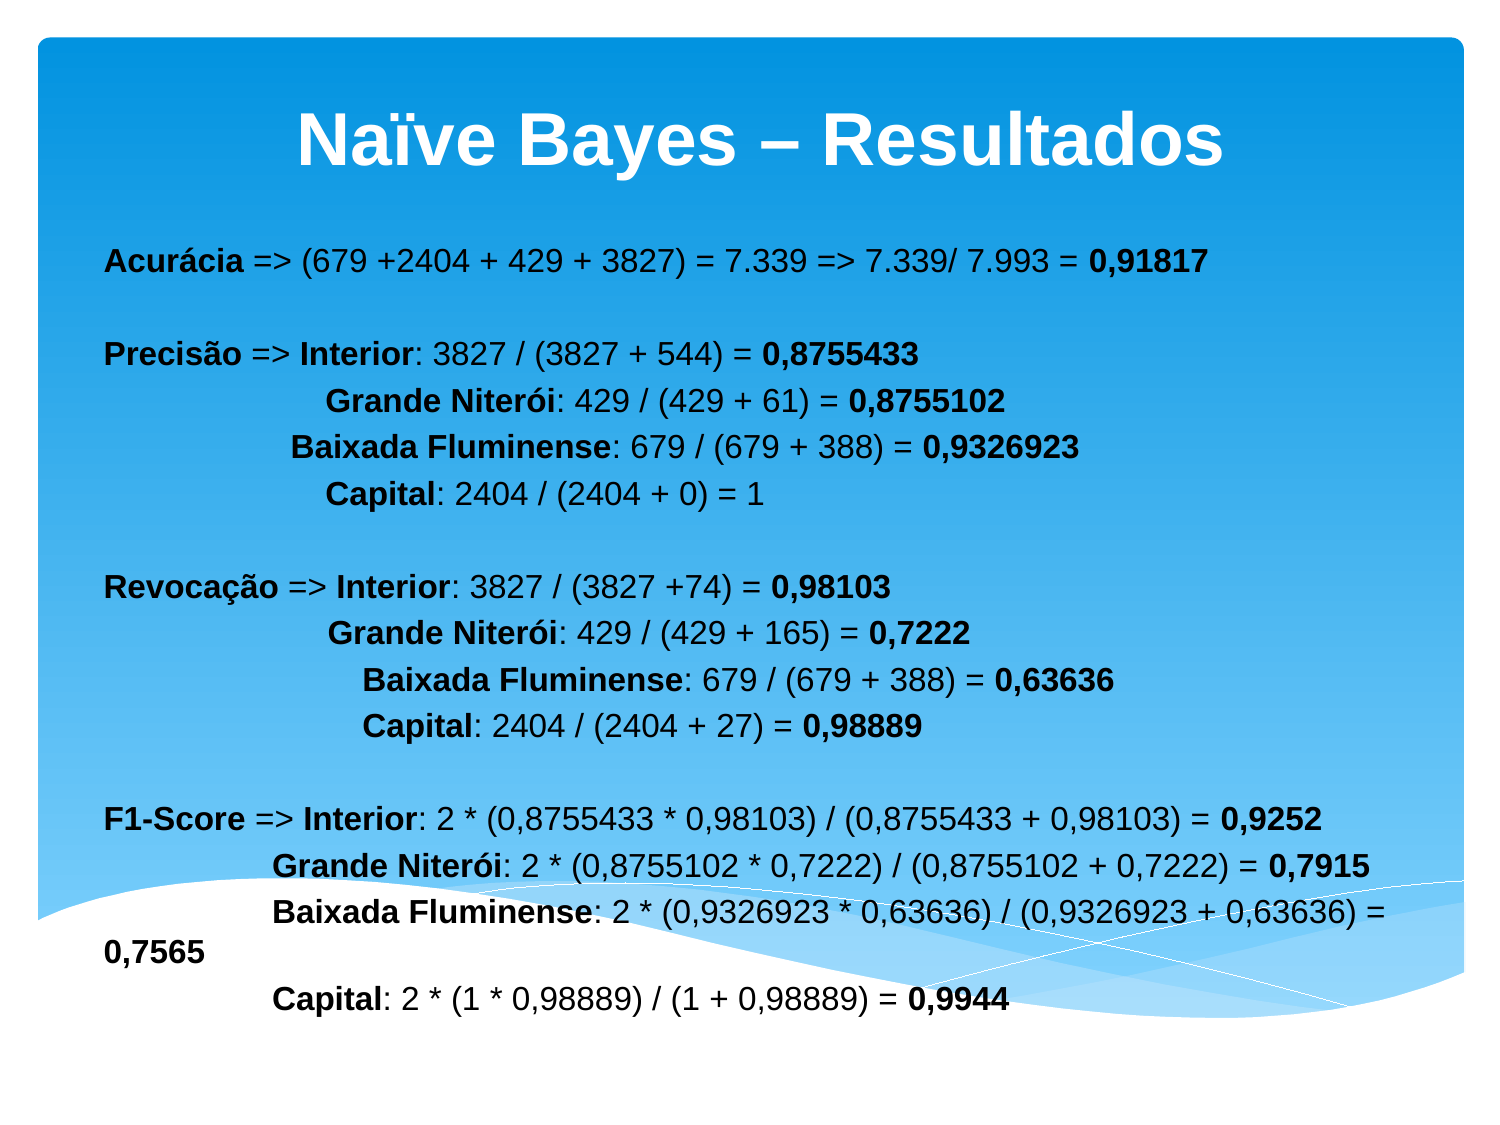

# Naïve Bayes – Resultados
Acurácia => (679 +2404 + 429 + 3827) = 7.339 => 7.339/ 7.993 = 0,91817

Precisão => Interior: 3827 / (3827 + 544) = 0,8755433
                        Grande Niterói: 429 / (429 + 61) = 0,8755102
	    Baixada Fluminense: 679 / (679 + 388) = 0,9326923
                        Capital: 2404 / (2404 + 0) = 1

Revocação => Interior: 3827 / (3827 +74) = 0,98103
	        Grande Niterói: 429 / (429 + 165) = 0,7222
                            Baixada Fluminense: 679 / (679 + 388) = 0,63636
                            Capital: 2404 / (2404 + 27) = 0,98889

F1-Score => Interior: 2 * (0,8755433 * 0,98103) / (0,8755433 + 0,98103) = 0,9252
	  Grande Niterói: 2 * (0,8755102 * 0,7222) / (0,8755102 + 0,7222) = 0,7915
	  Baixada Fluminense: 2 * (0,9326923 * 0,63636) / (0,9326923 + 0,63636) = 0,7565
	  Capital: 2 * (1 * 0,98889) / (1 + 0,98889) = 0,9944